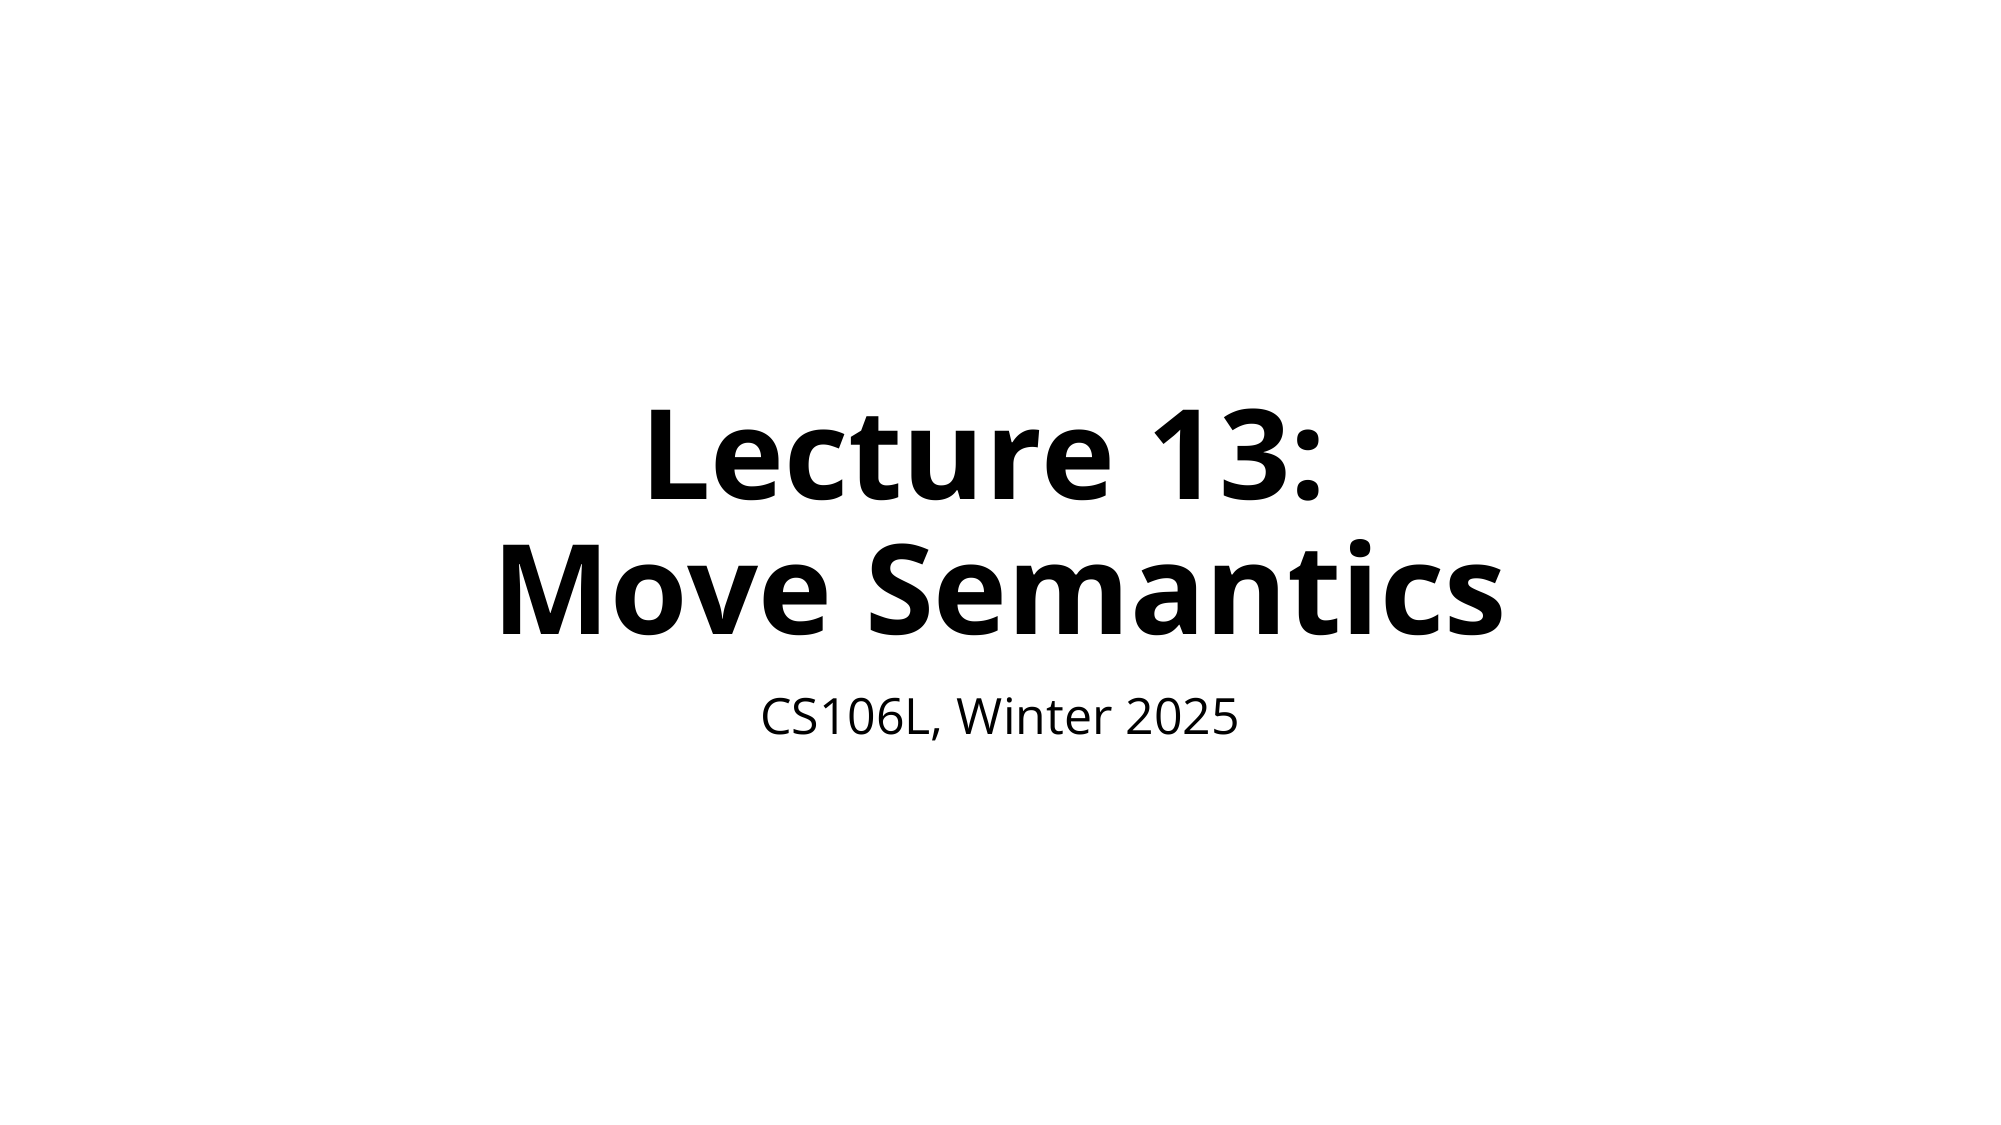

# Lecture 13: Move Semantics
CS106L, Winter 2025